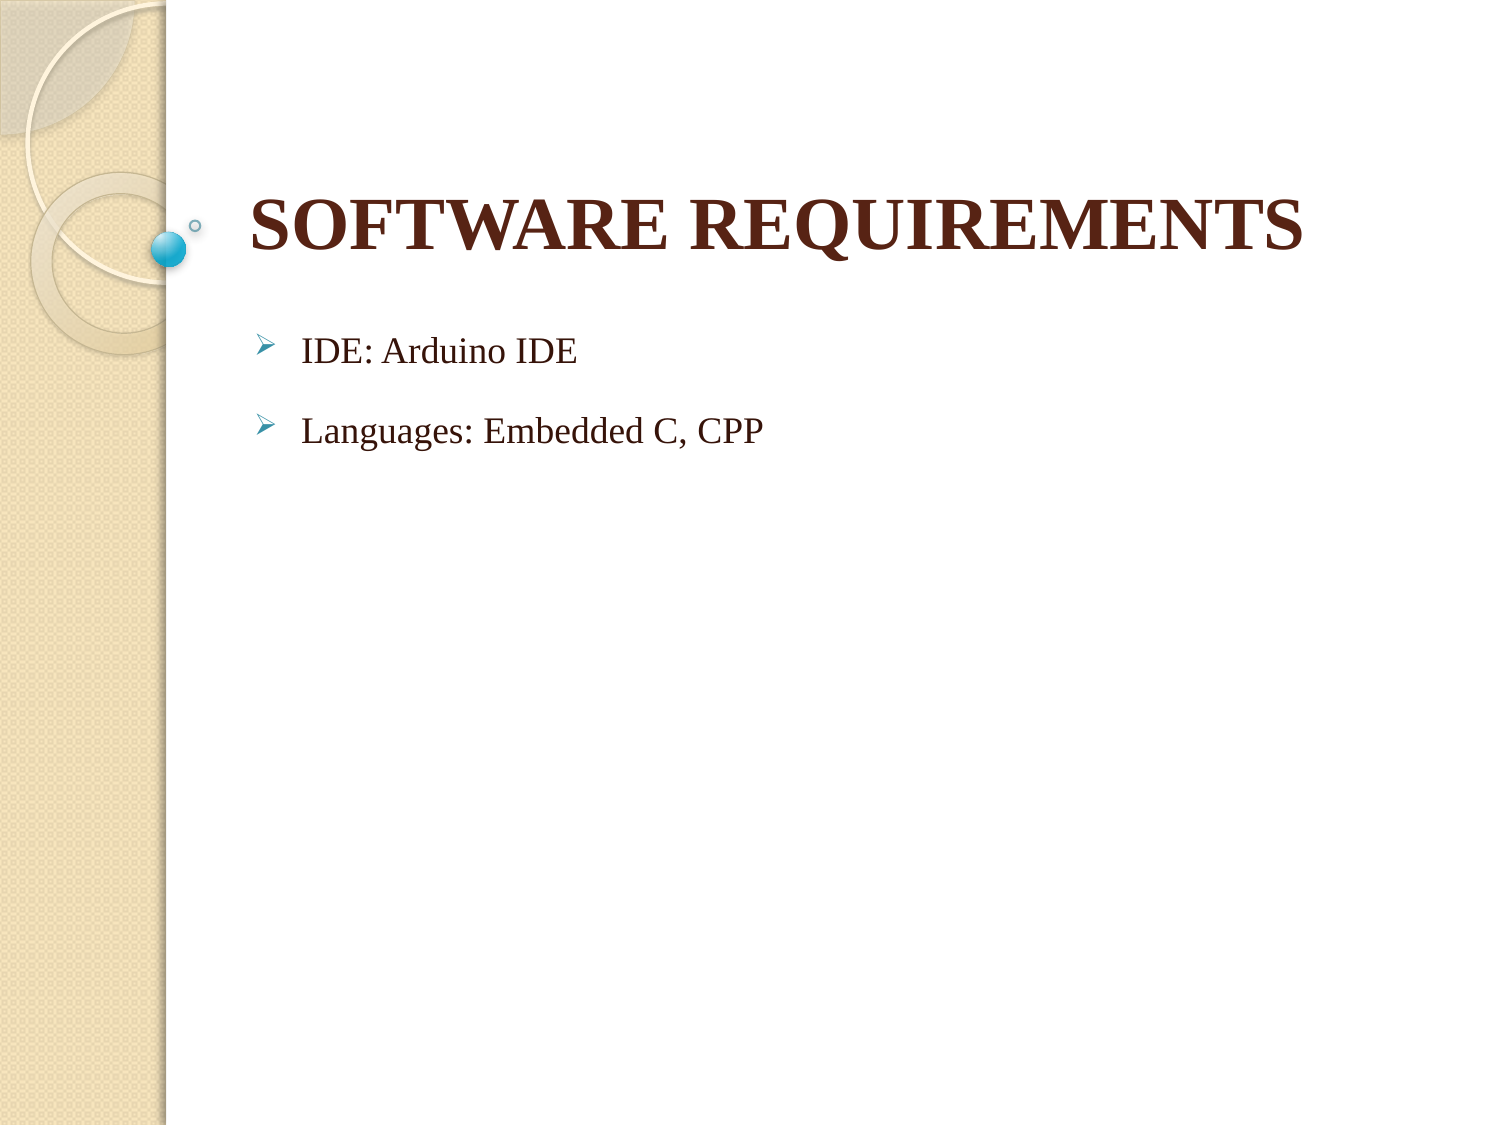

# SOFTWARE REQUIREMENTS
IDE: Arduino IDE
Languages: Embedded C, CPP